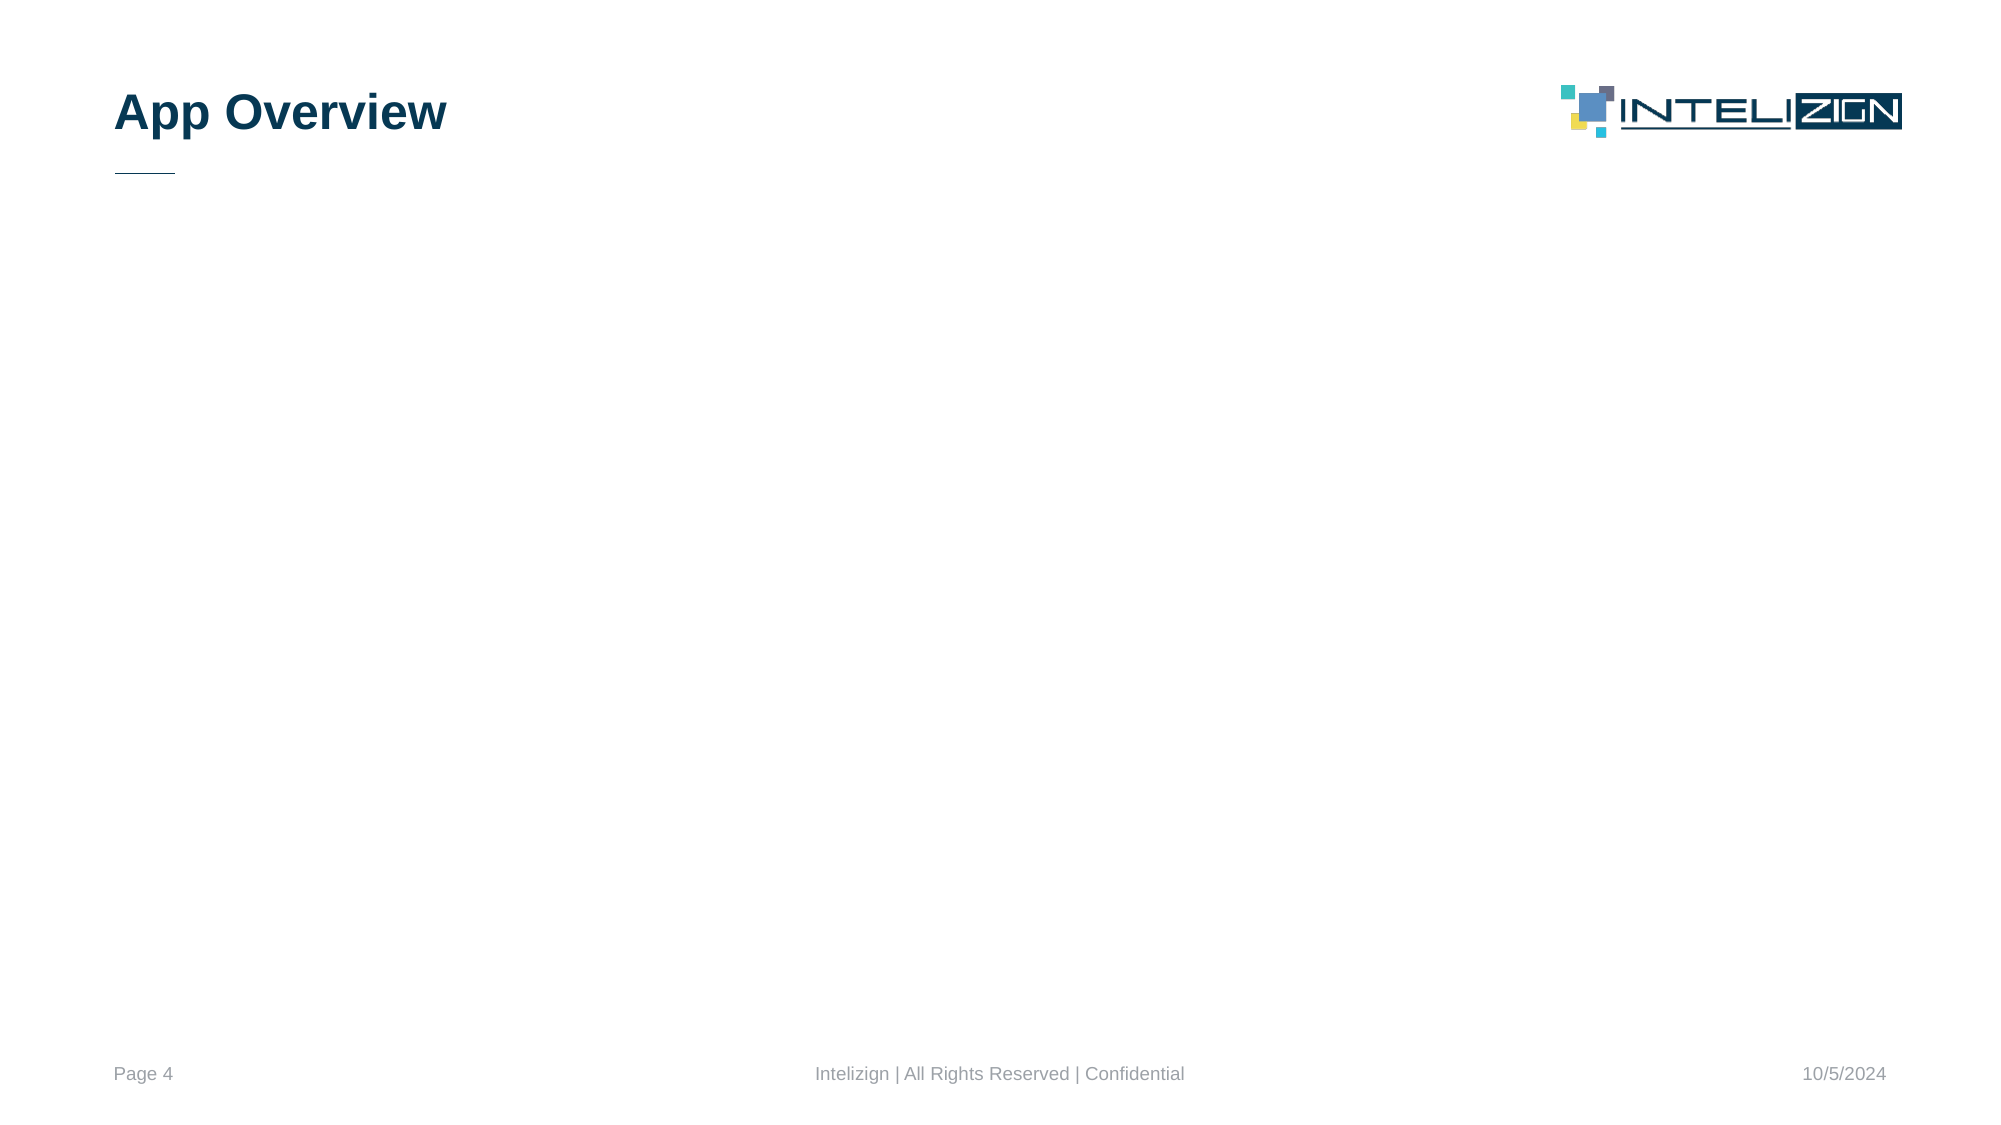

# App Overview
Page 4
Intelizign | All Rights Reserved | Confidential
10/5/2024